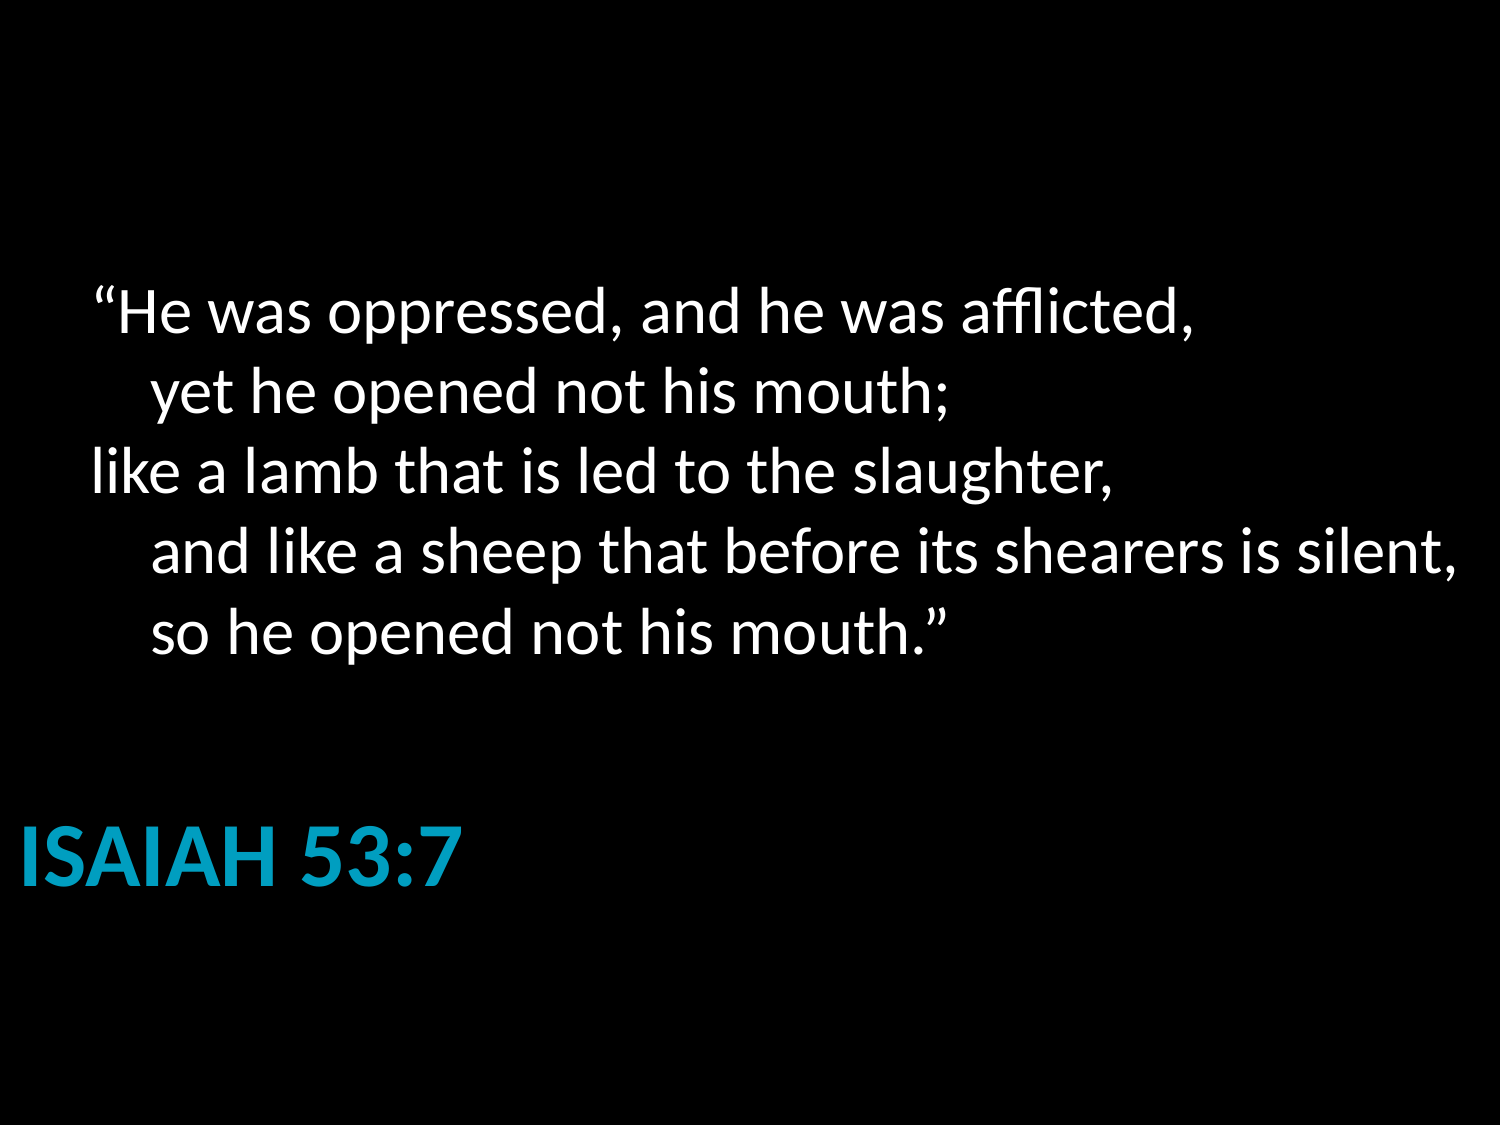

# “He was oppressed, and he was afflicted, yet he opened not his mouth; like a lamb that is led to the slaughter, and like a sheep that before its shearers is silent, so he opened not his mouth.”
ISAIAH 53:7